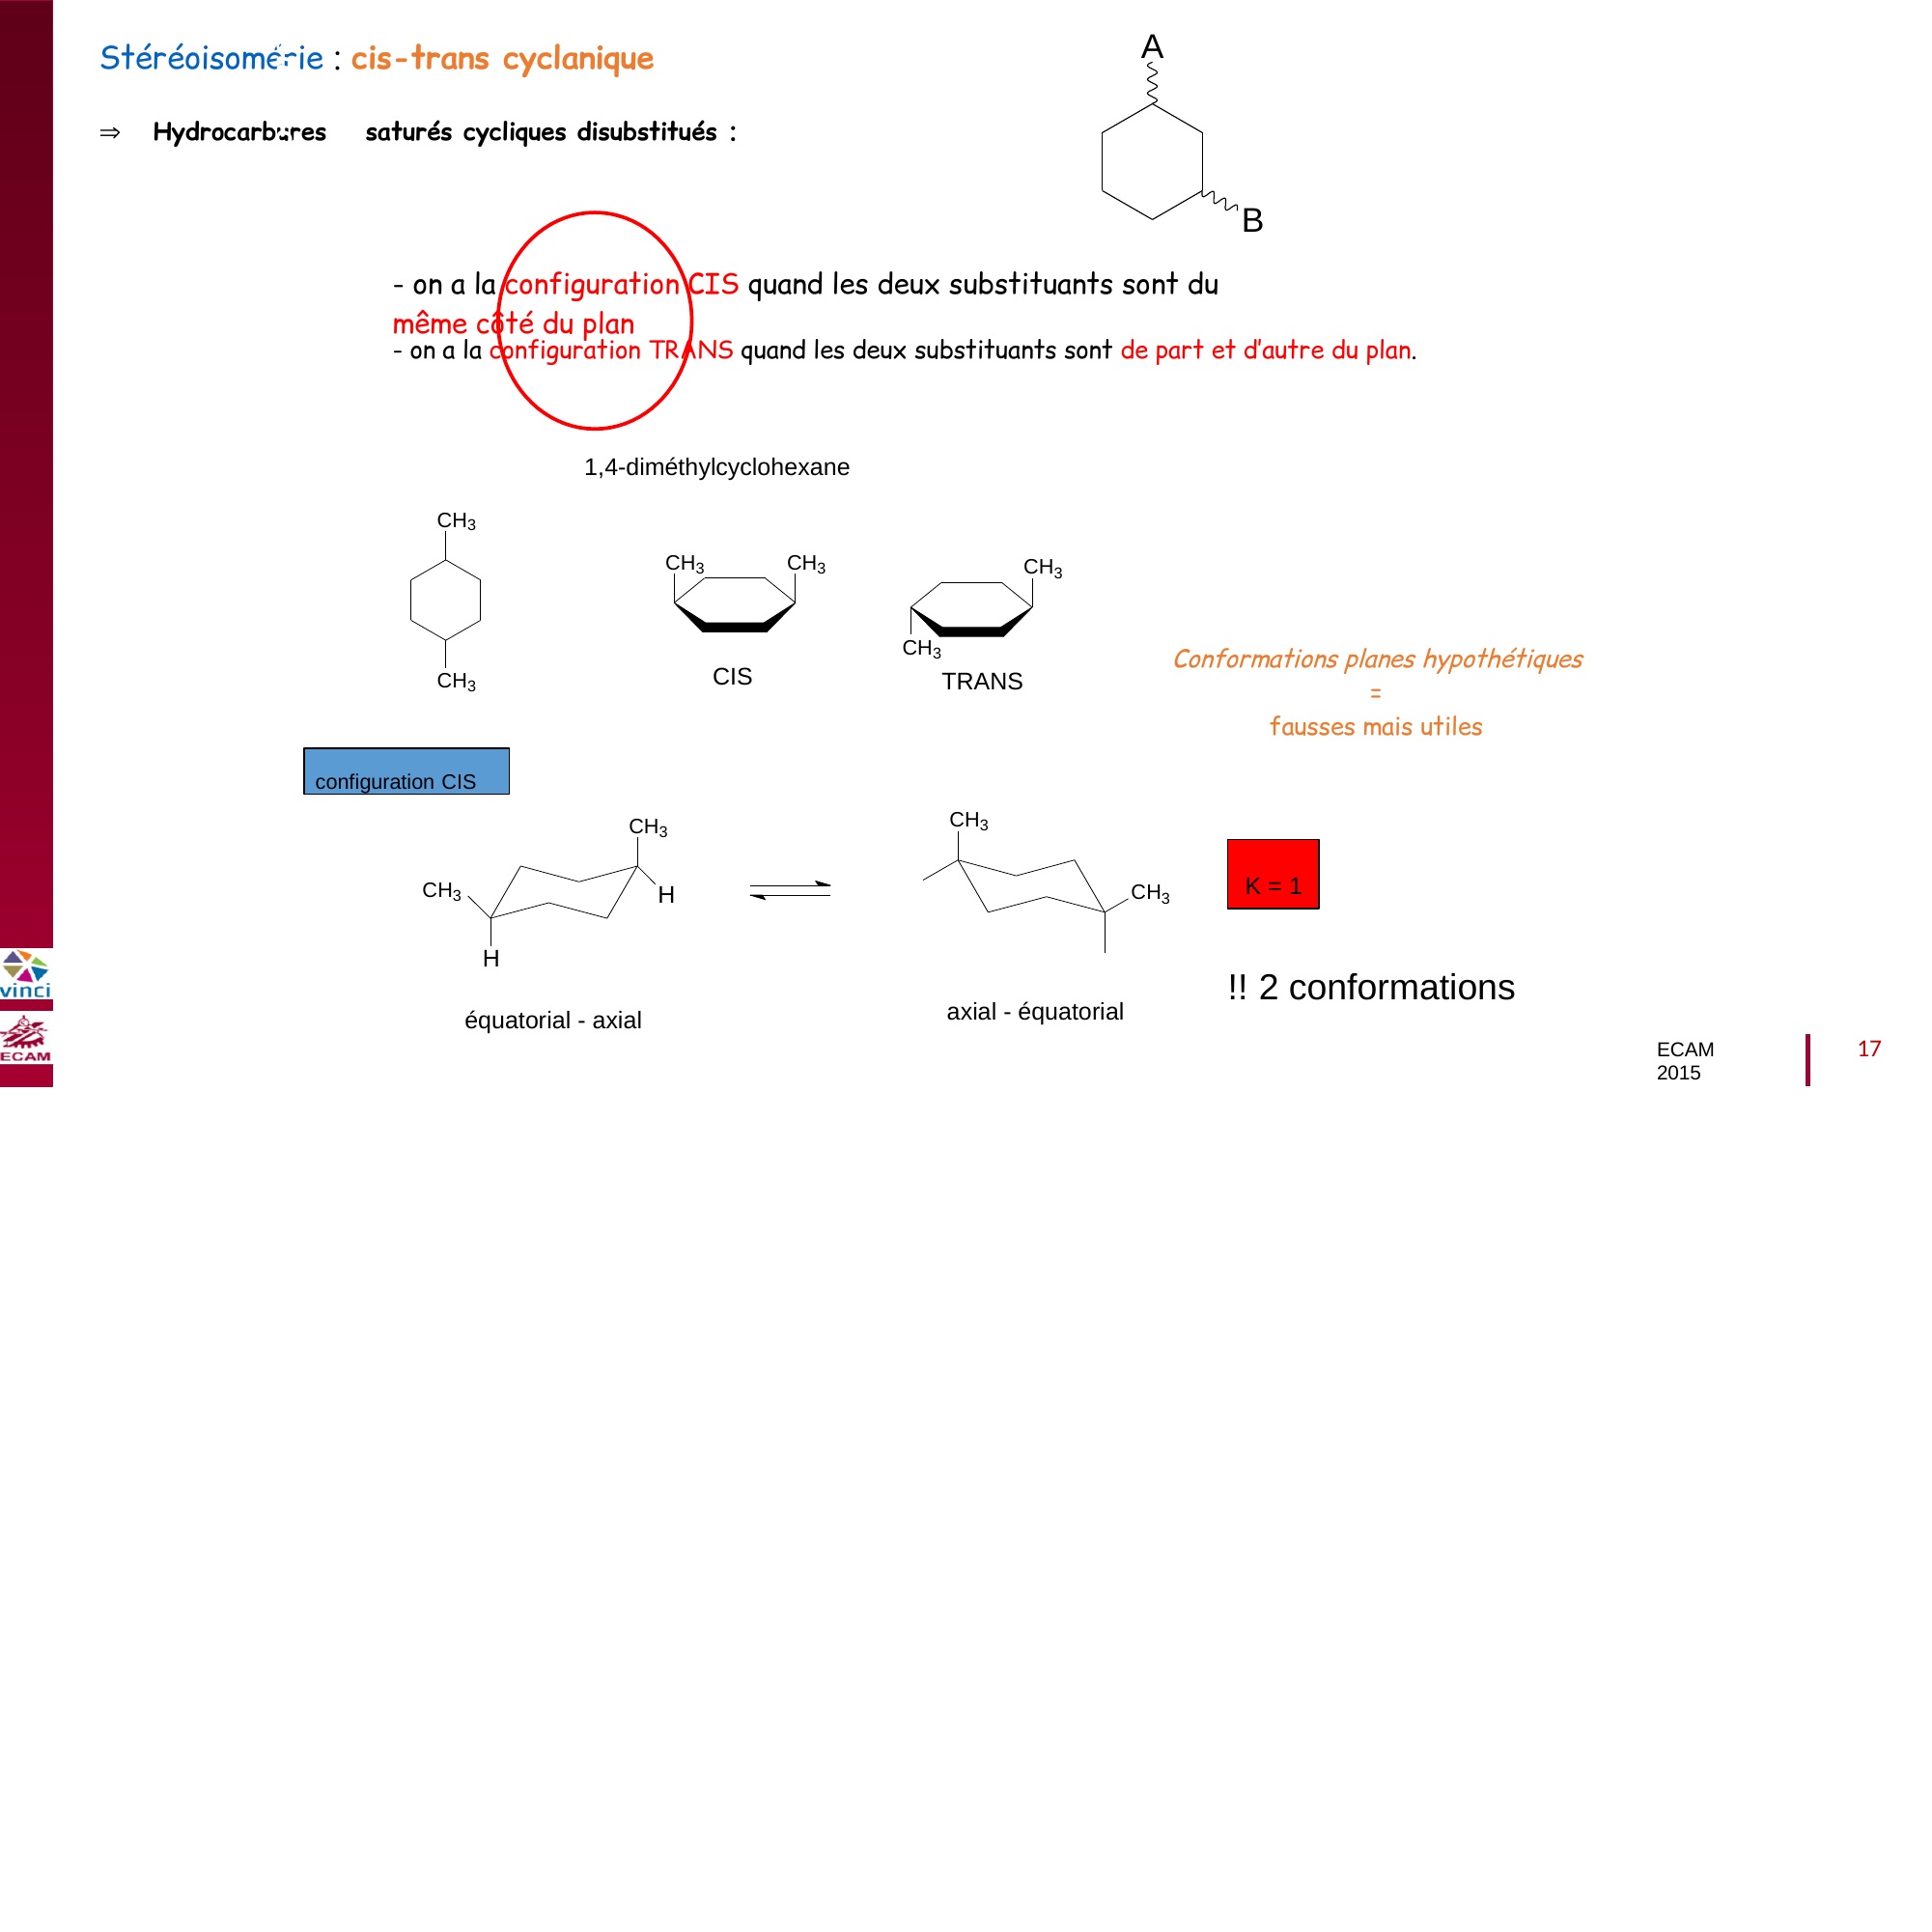

A
Stéréoisomérie : cis-trans cyclanique

⇒
Hydrocarbures
saturés cycliques disubstitués :

B
- on a la configuration CIS quand les deux substituants sont du même côté du plan

B2040-Chimie du vivant et environnement
- on a la configuration TRANS quand les deux substituants sont de part et d’autre du plan.
1,4-diméthylcyclohexane
CH3

CH3
CH3
CH3

CH3
TRANS

Conformations planes hypothétiques
=
fausses mais utiles
CIS
CH3

configuration CIS
CH3
CH3

K = 1

CH3
CH3

H

H

!! 2 conformations
axial - équatorial
équatorial - axial

17
ECAM 2015